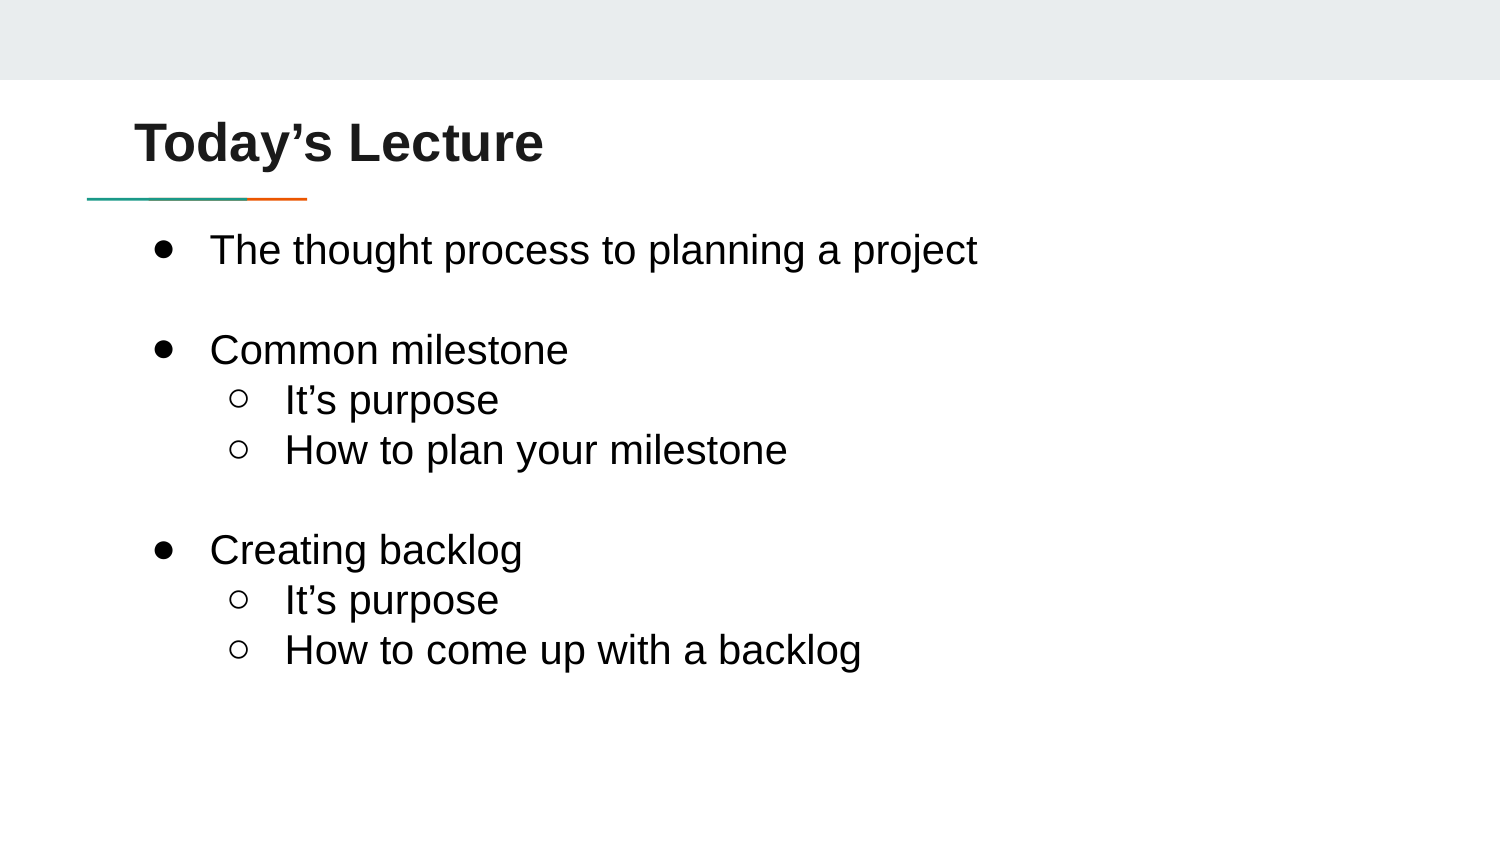

# Today’s Lecture

The thought process to planning a project
Common milestone
It’s purpose
How to plan your milestone

Creating backlog
It’s purpose
How to come up with a backlog